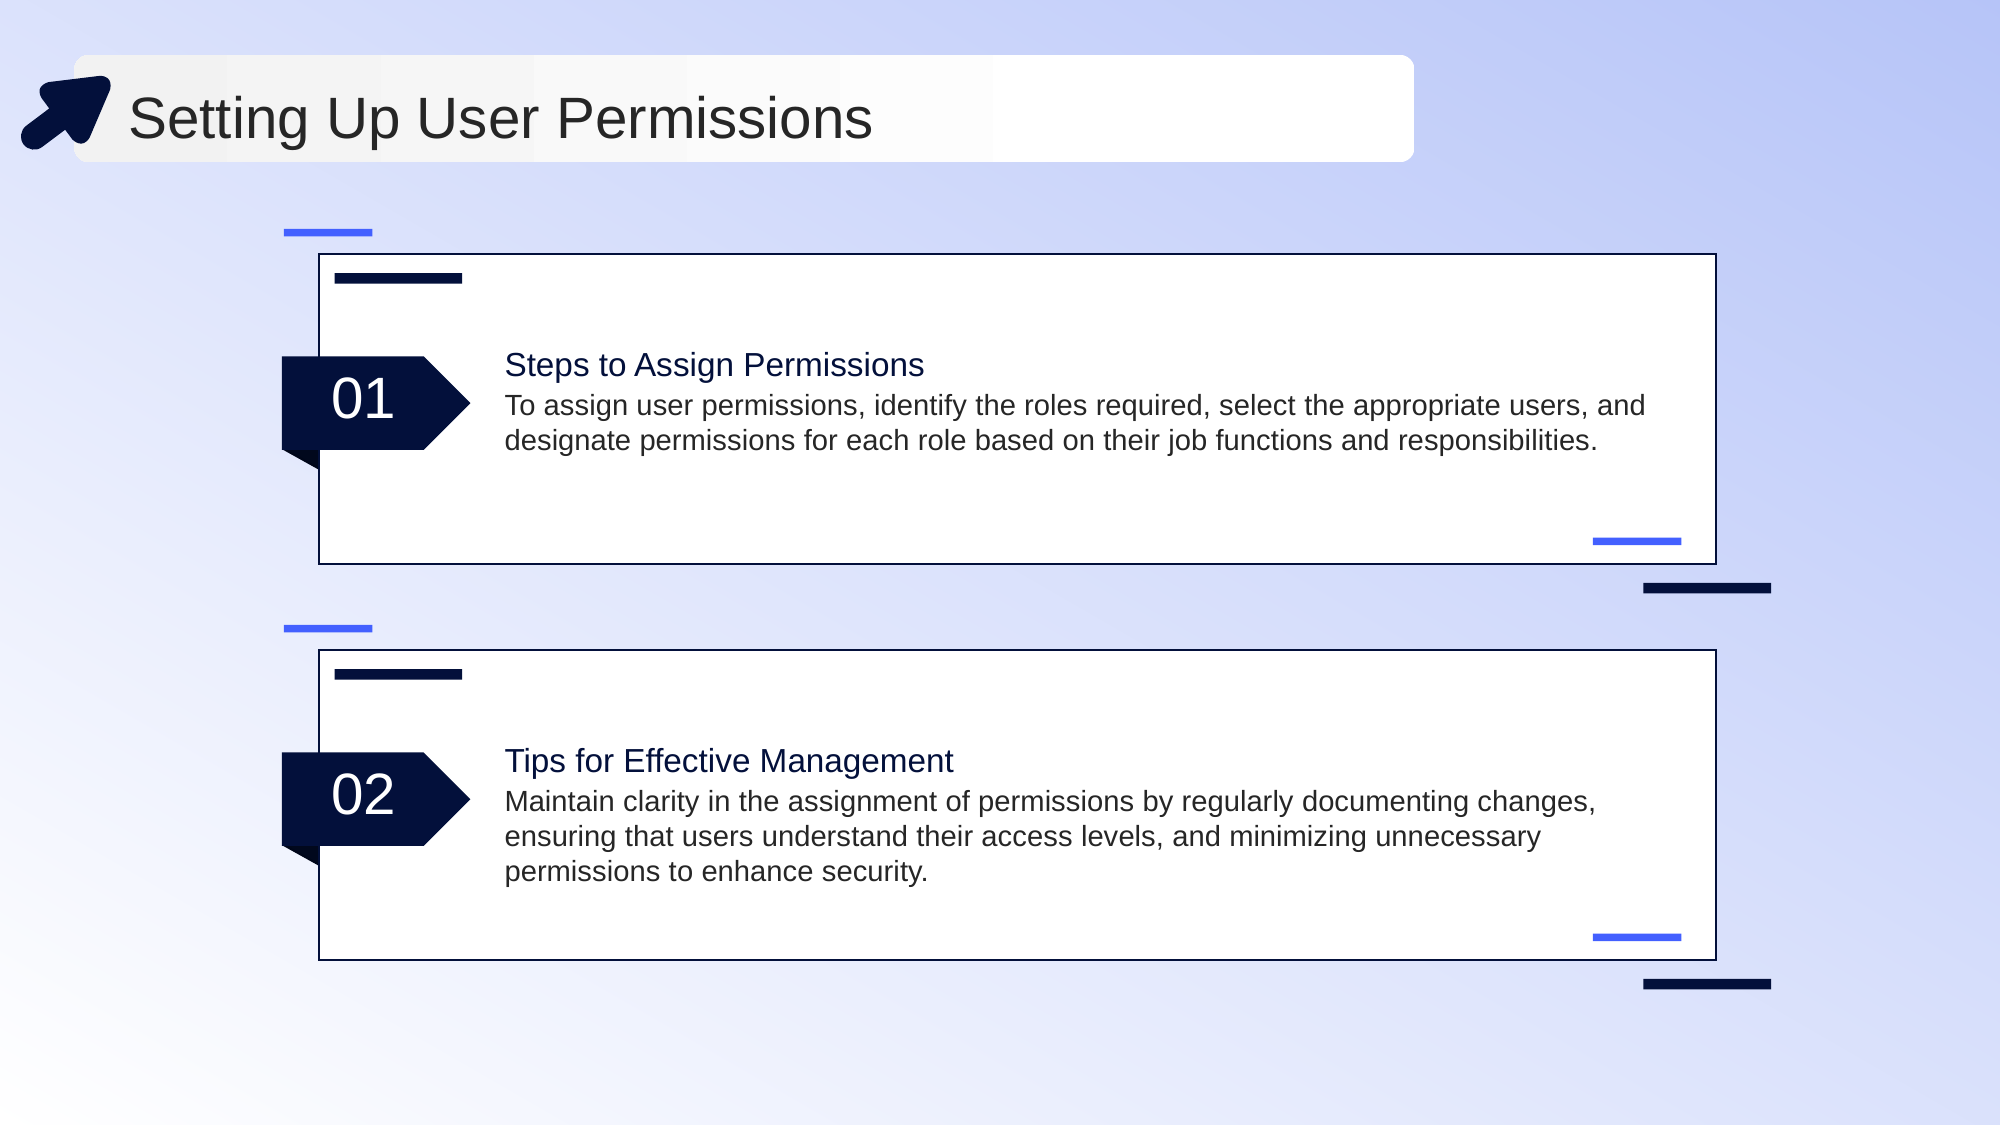

Setting Up User Permissions

Steps to Assign Permissions

01
To assign user permissions, identify the roles required, select the appropriate users, and designate permissions for each role based on their job functions and responsibilities.

Tips for Effective Management

02
Maintain clarity in the assignment of permissions by regularly documenting changes, ensuring that users understand their access levels, and minimizing unnecessary permissions to enhance security.